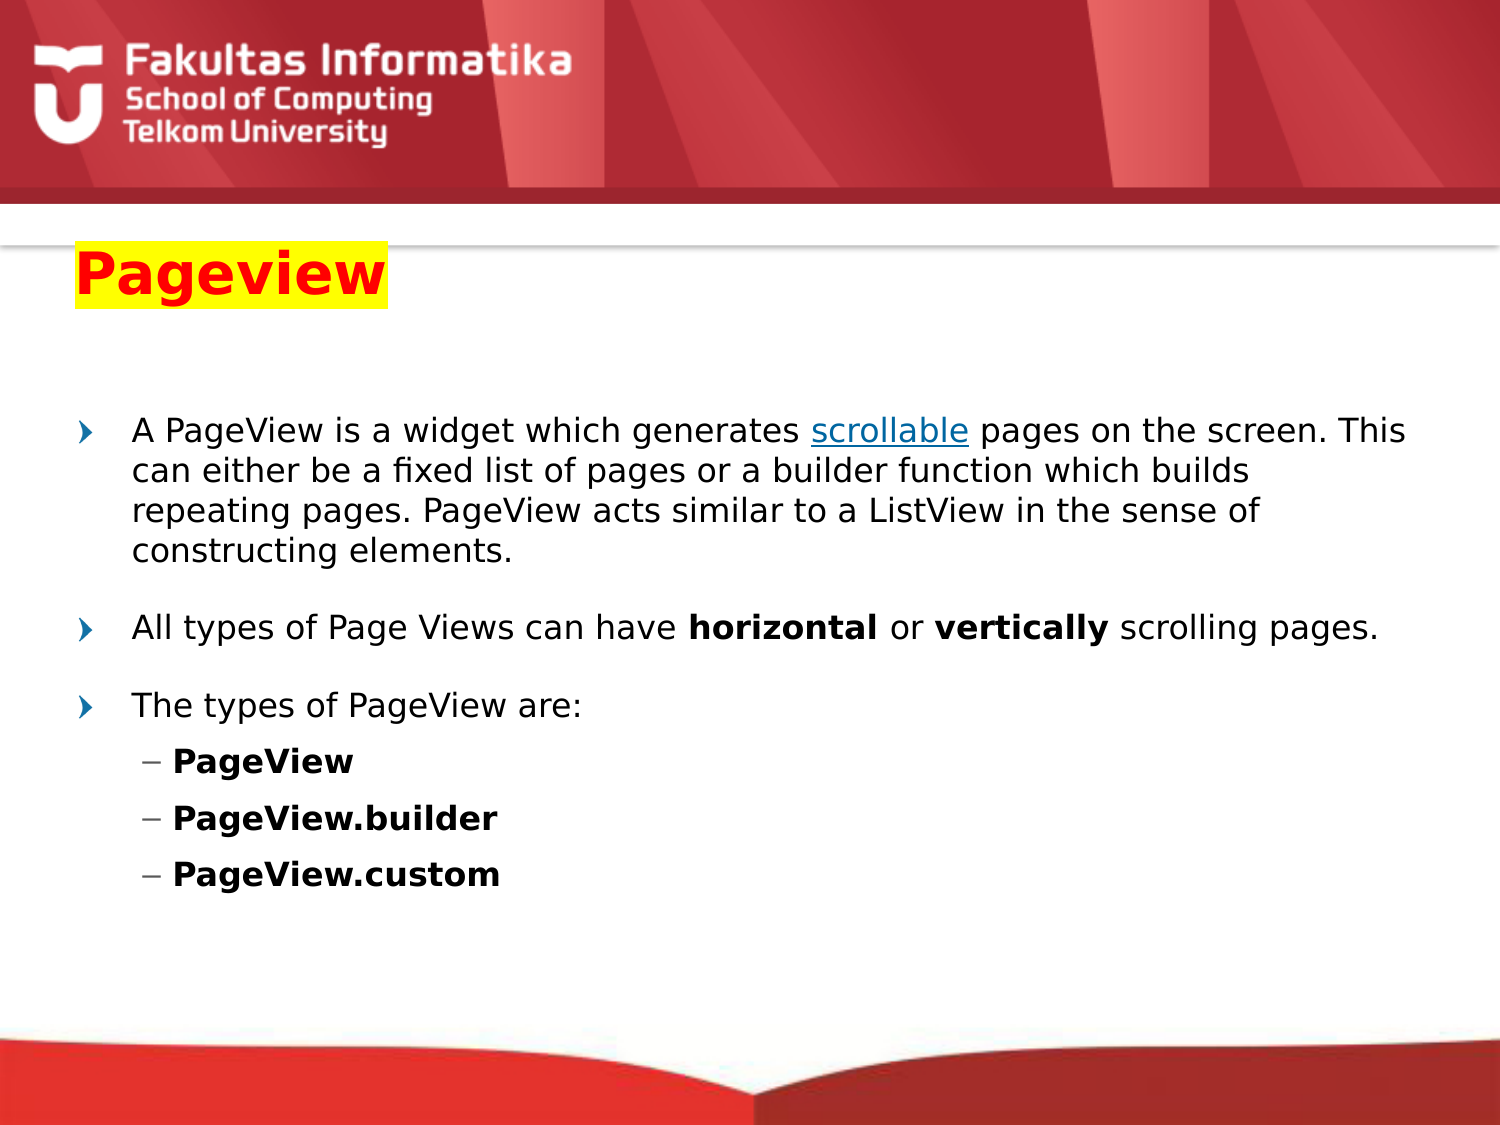

# Pageview

A PageView is a widget which generates scrollable pages on the screen. This can either be a fixed list of pages or a builder function which builds repeating pages. PageView acts similar to a ListView in the sense of constructing elements.
All types of Page Views can have horizontal or vertically scrolling pages.
The types of PageView are:
PageView
PageView.builder
PageView.custom